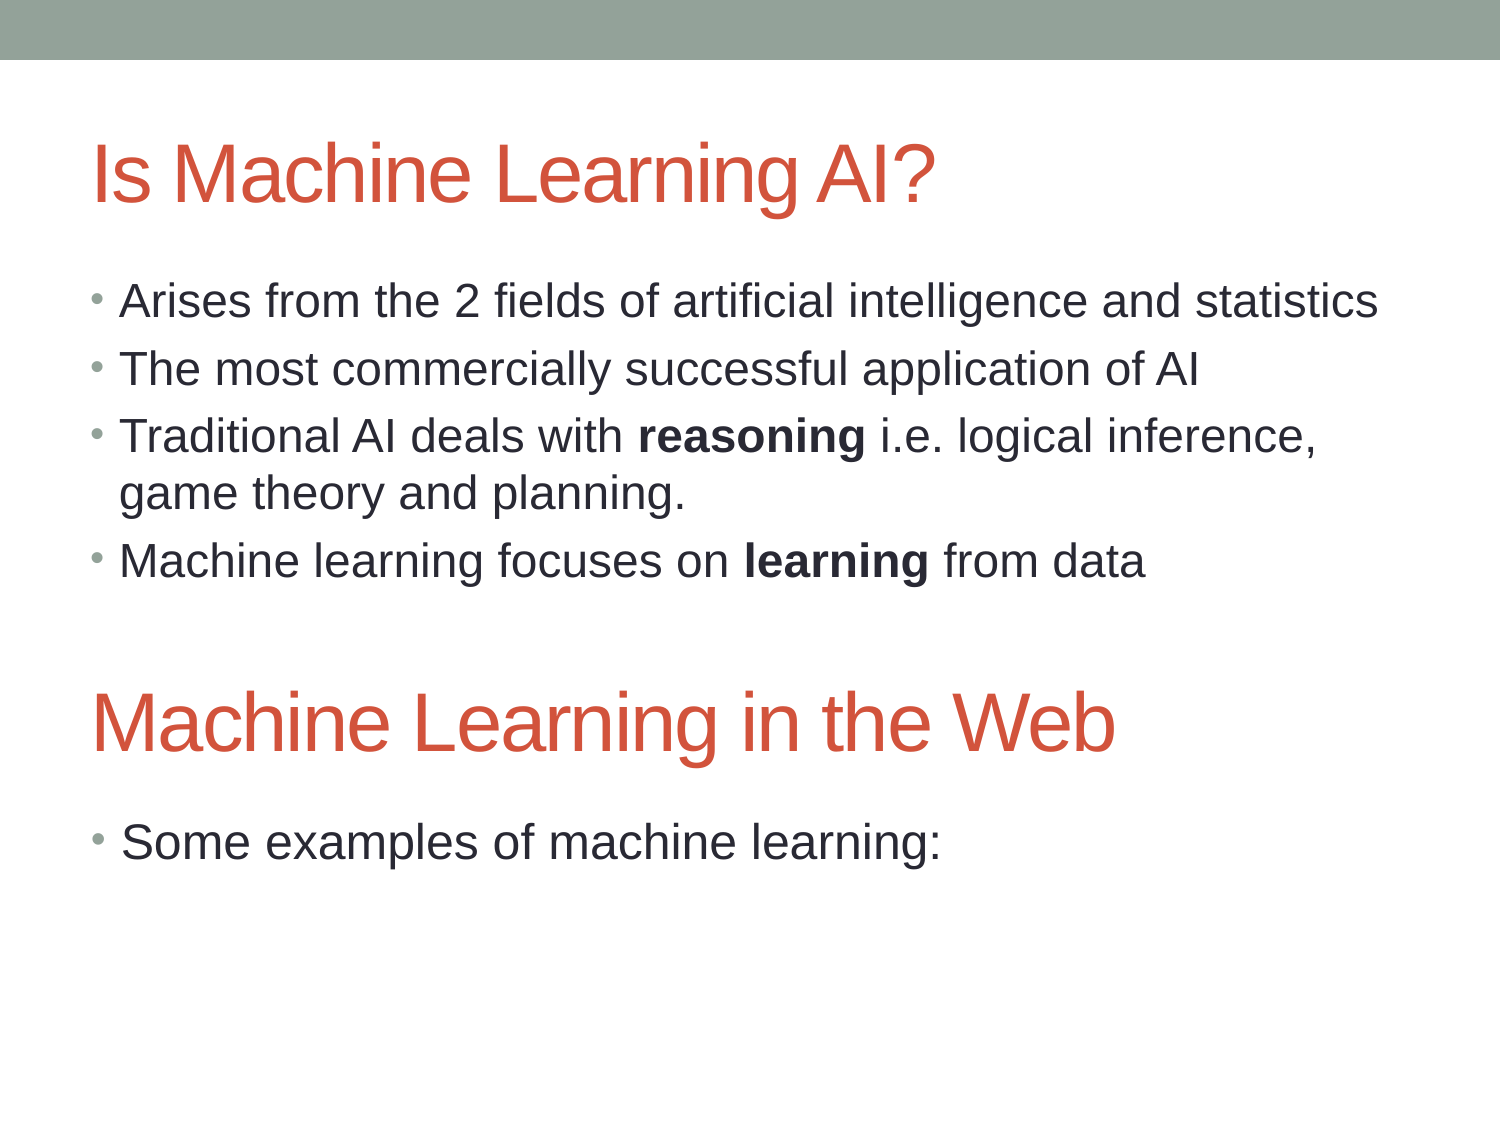

# Is Machine Learning AI?
Arises from the 2 fields of artificial intelligence and statistics
The most commercially successful application of AI
Traditional AI deals with reasoning i.e. logical inference, game theory and planning.
Machine learning focuses on learning from data
Machine Learning in the Web
Some examples of machine learning: